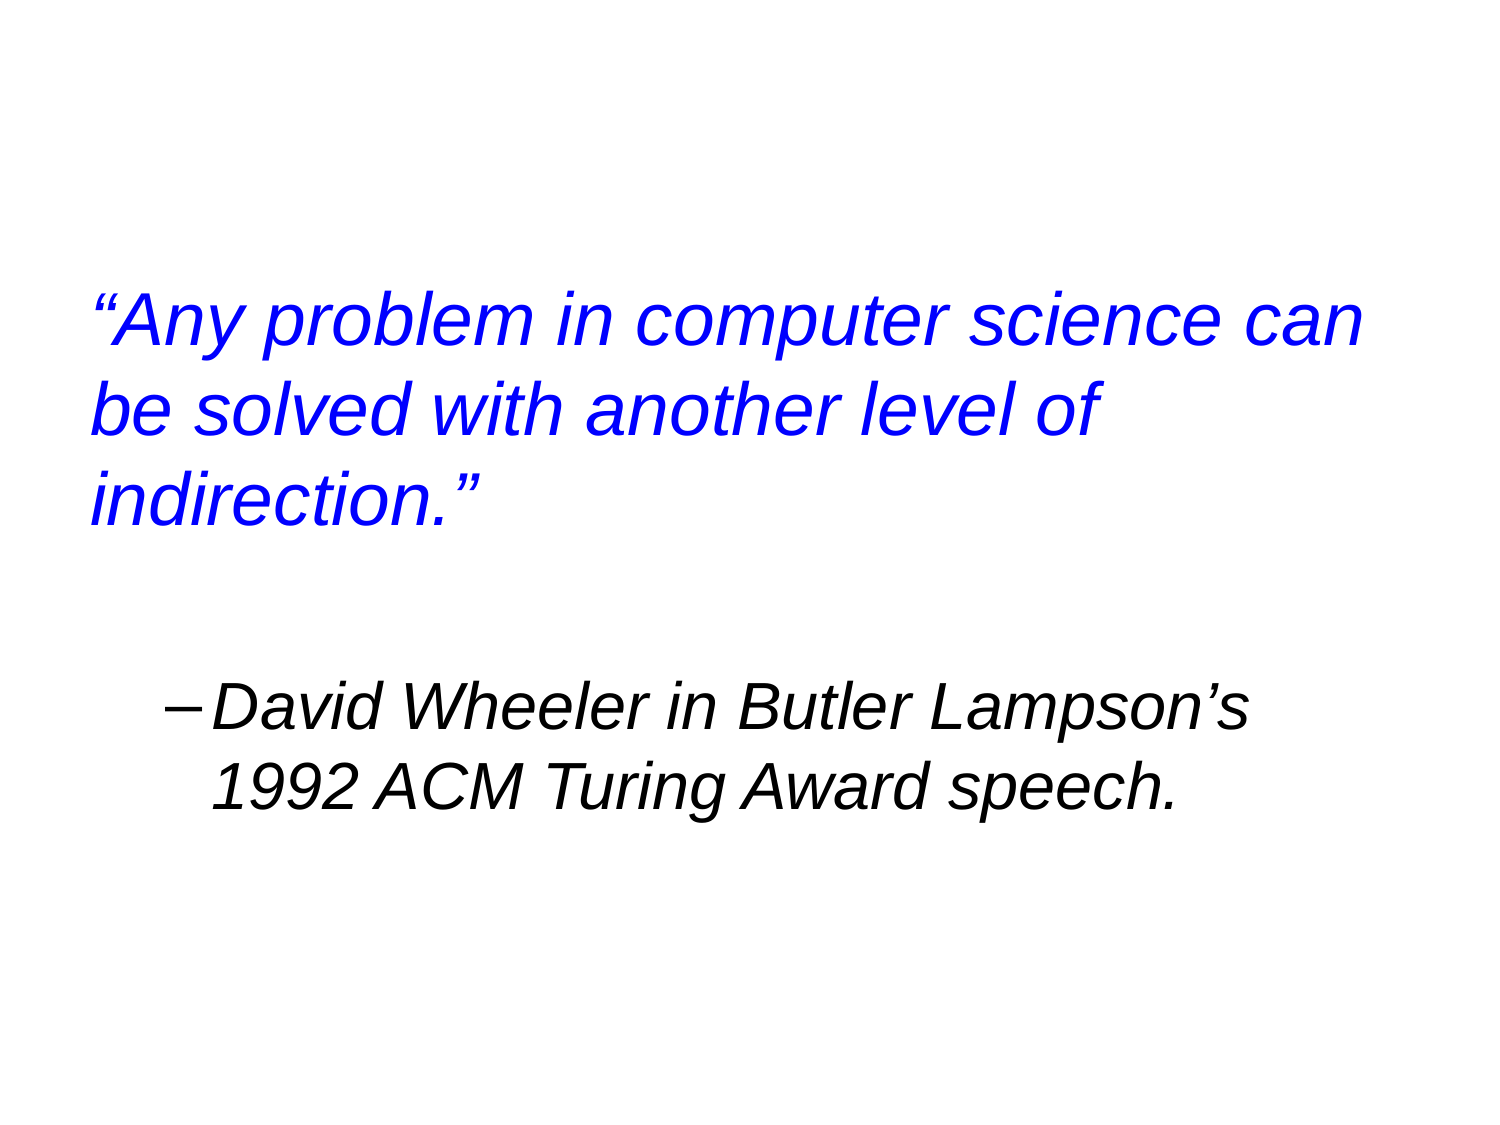

#
“Any problem in computer science can be solved with another level of indirection.”

David Wheeler in Butler Lampson’s 1992 ACM Turing Award speech.